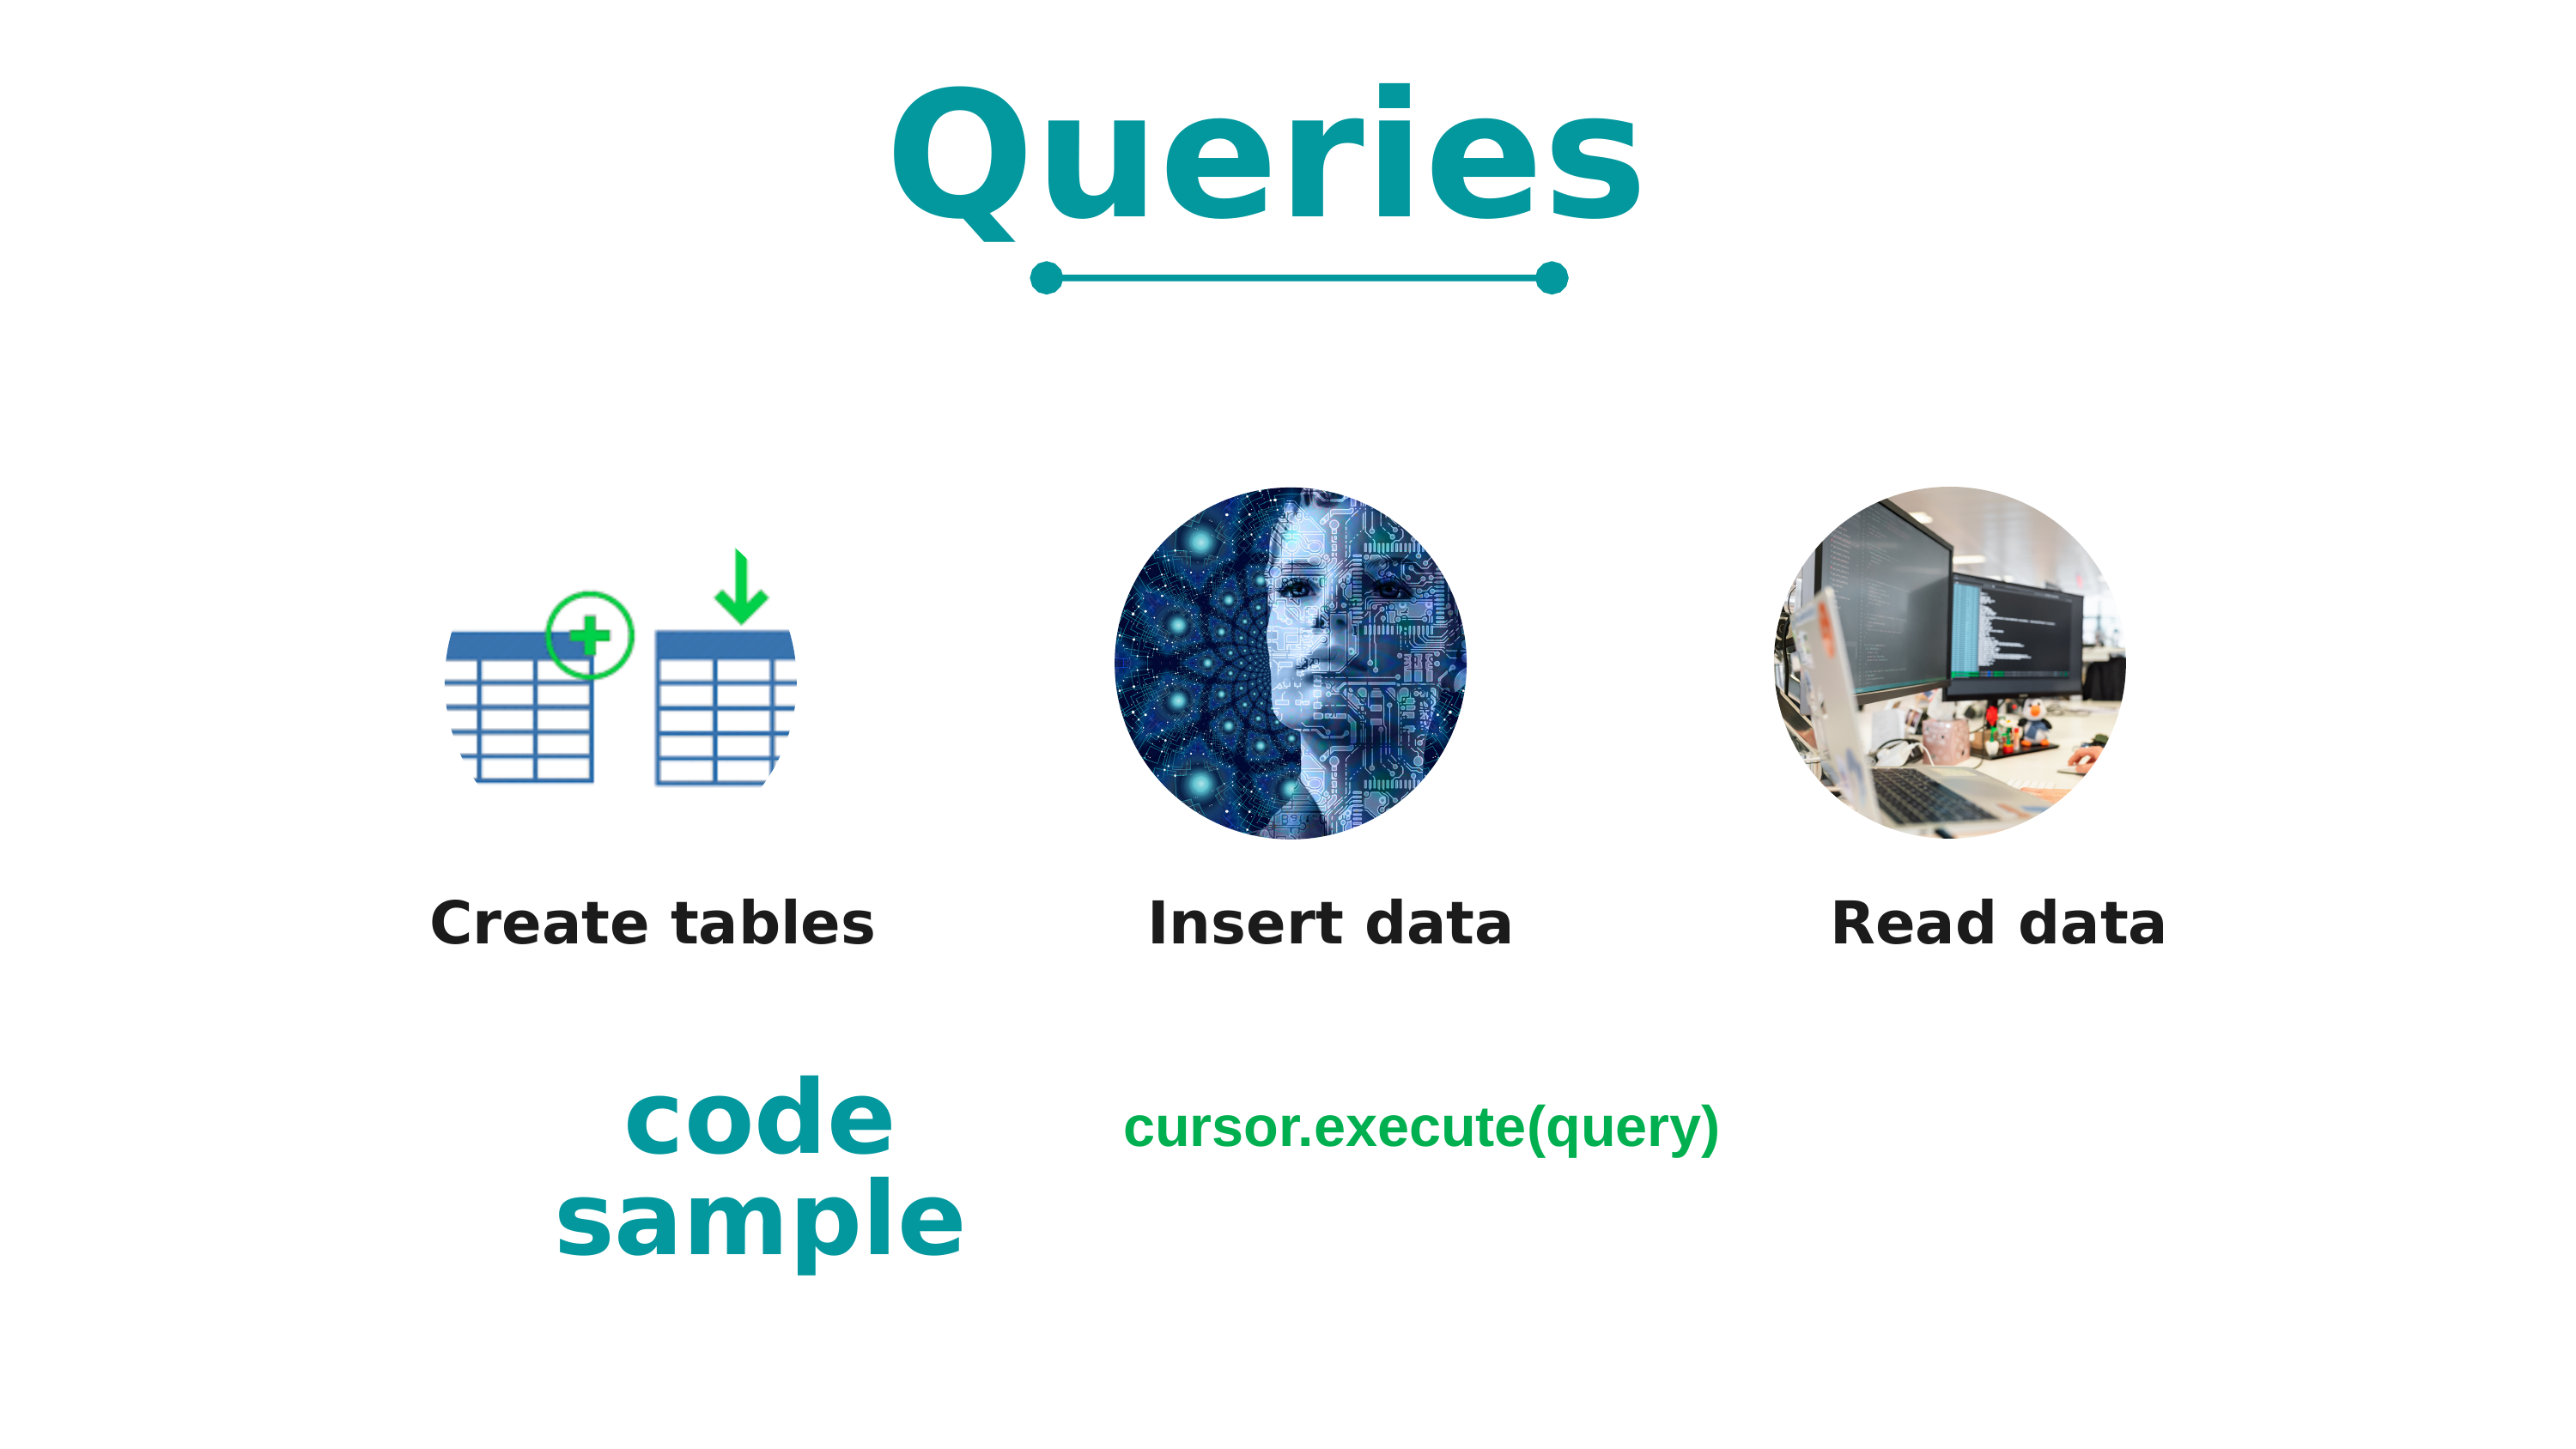

Queries

Read data

Insert data

Create tables
code sample
cursor.execute(query)